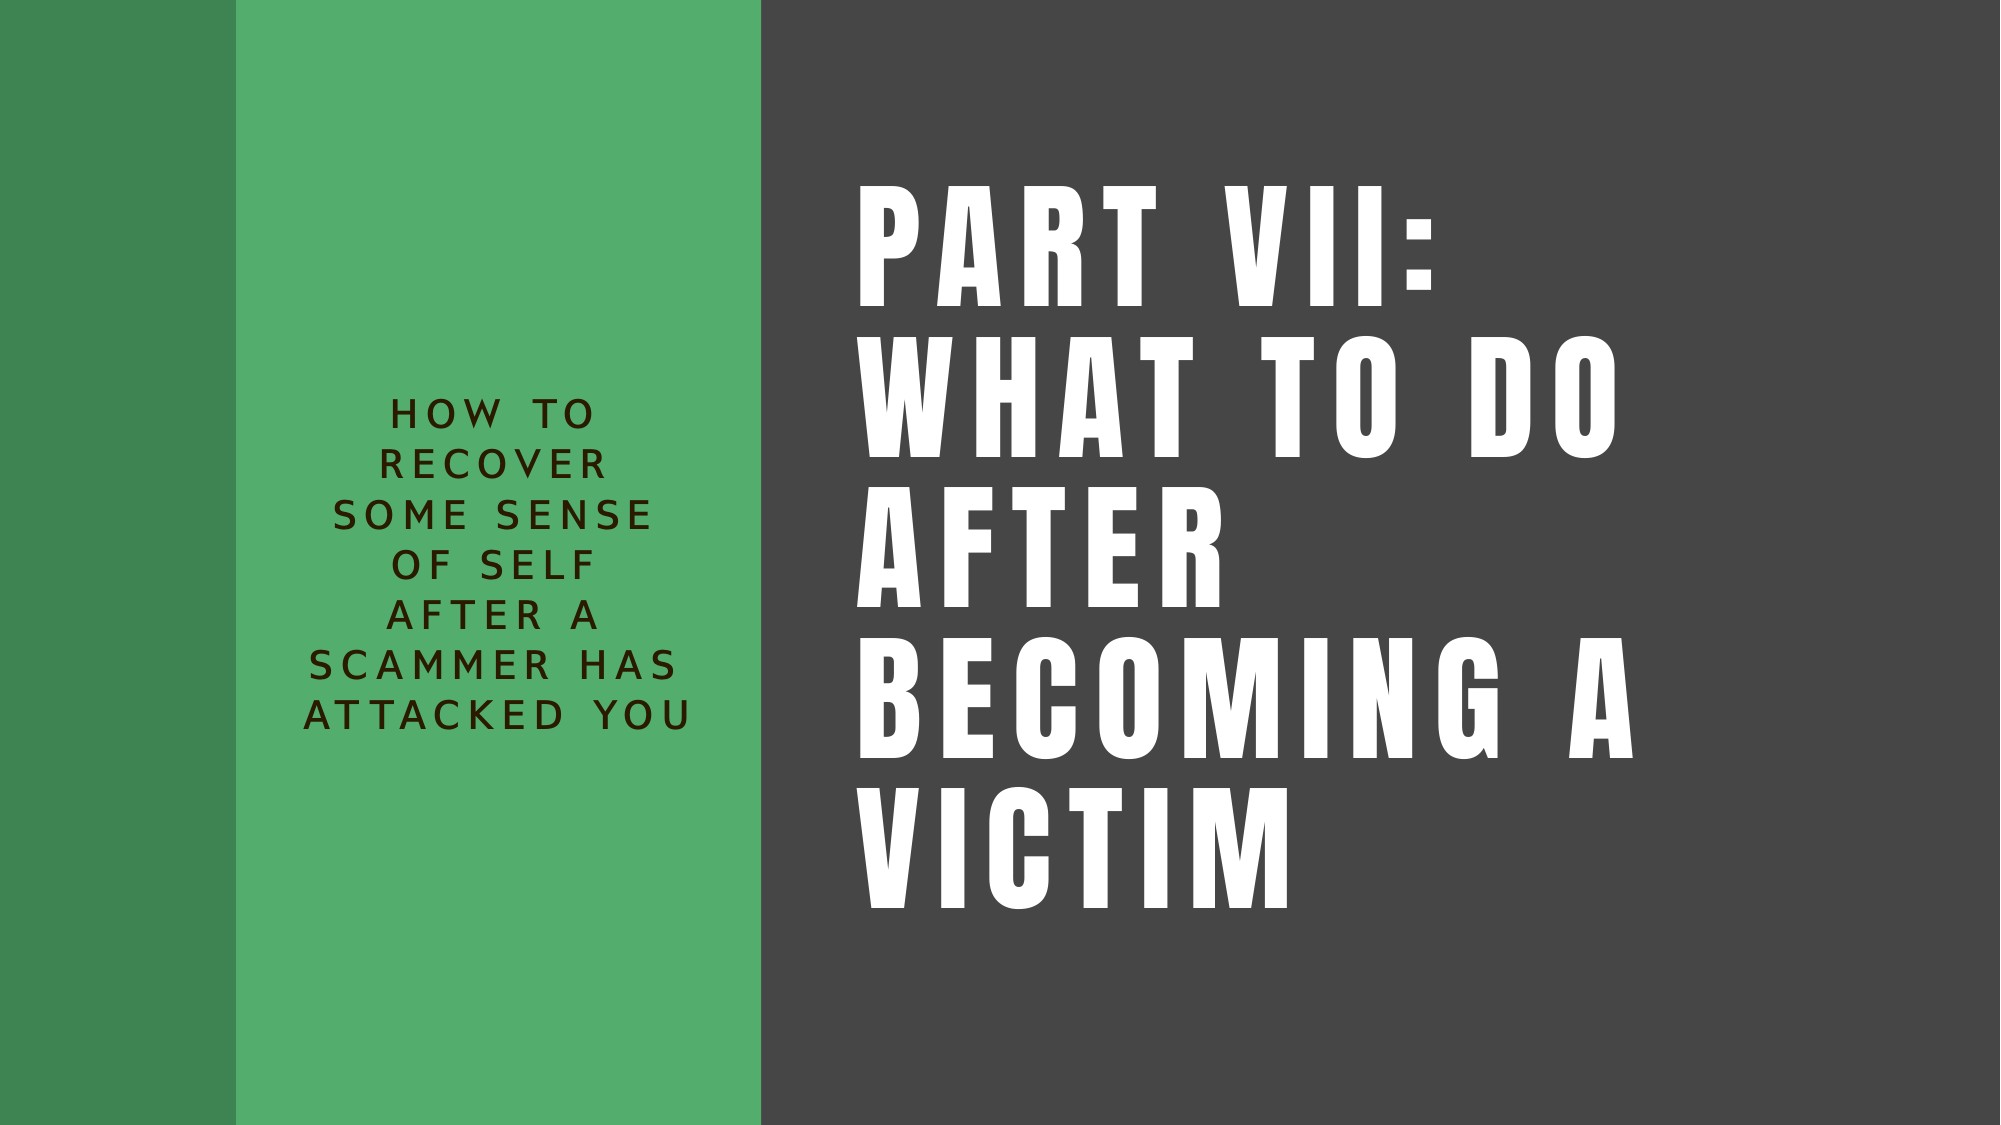

# Part vii: what to do after becoming a victim
How to recover some sense of self after a scammer has attacked you